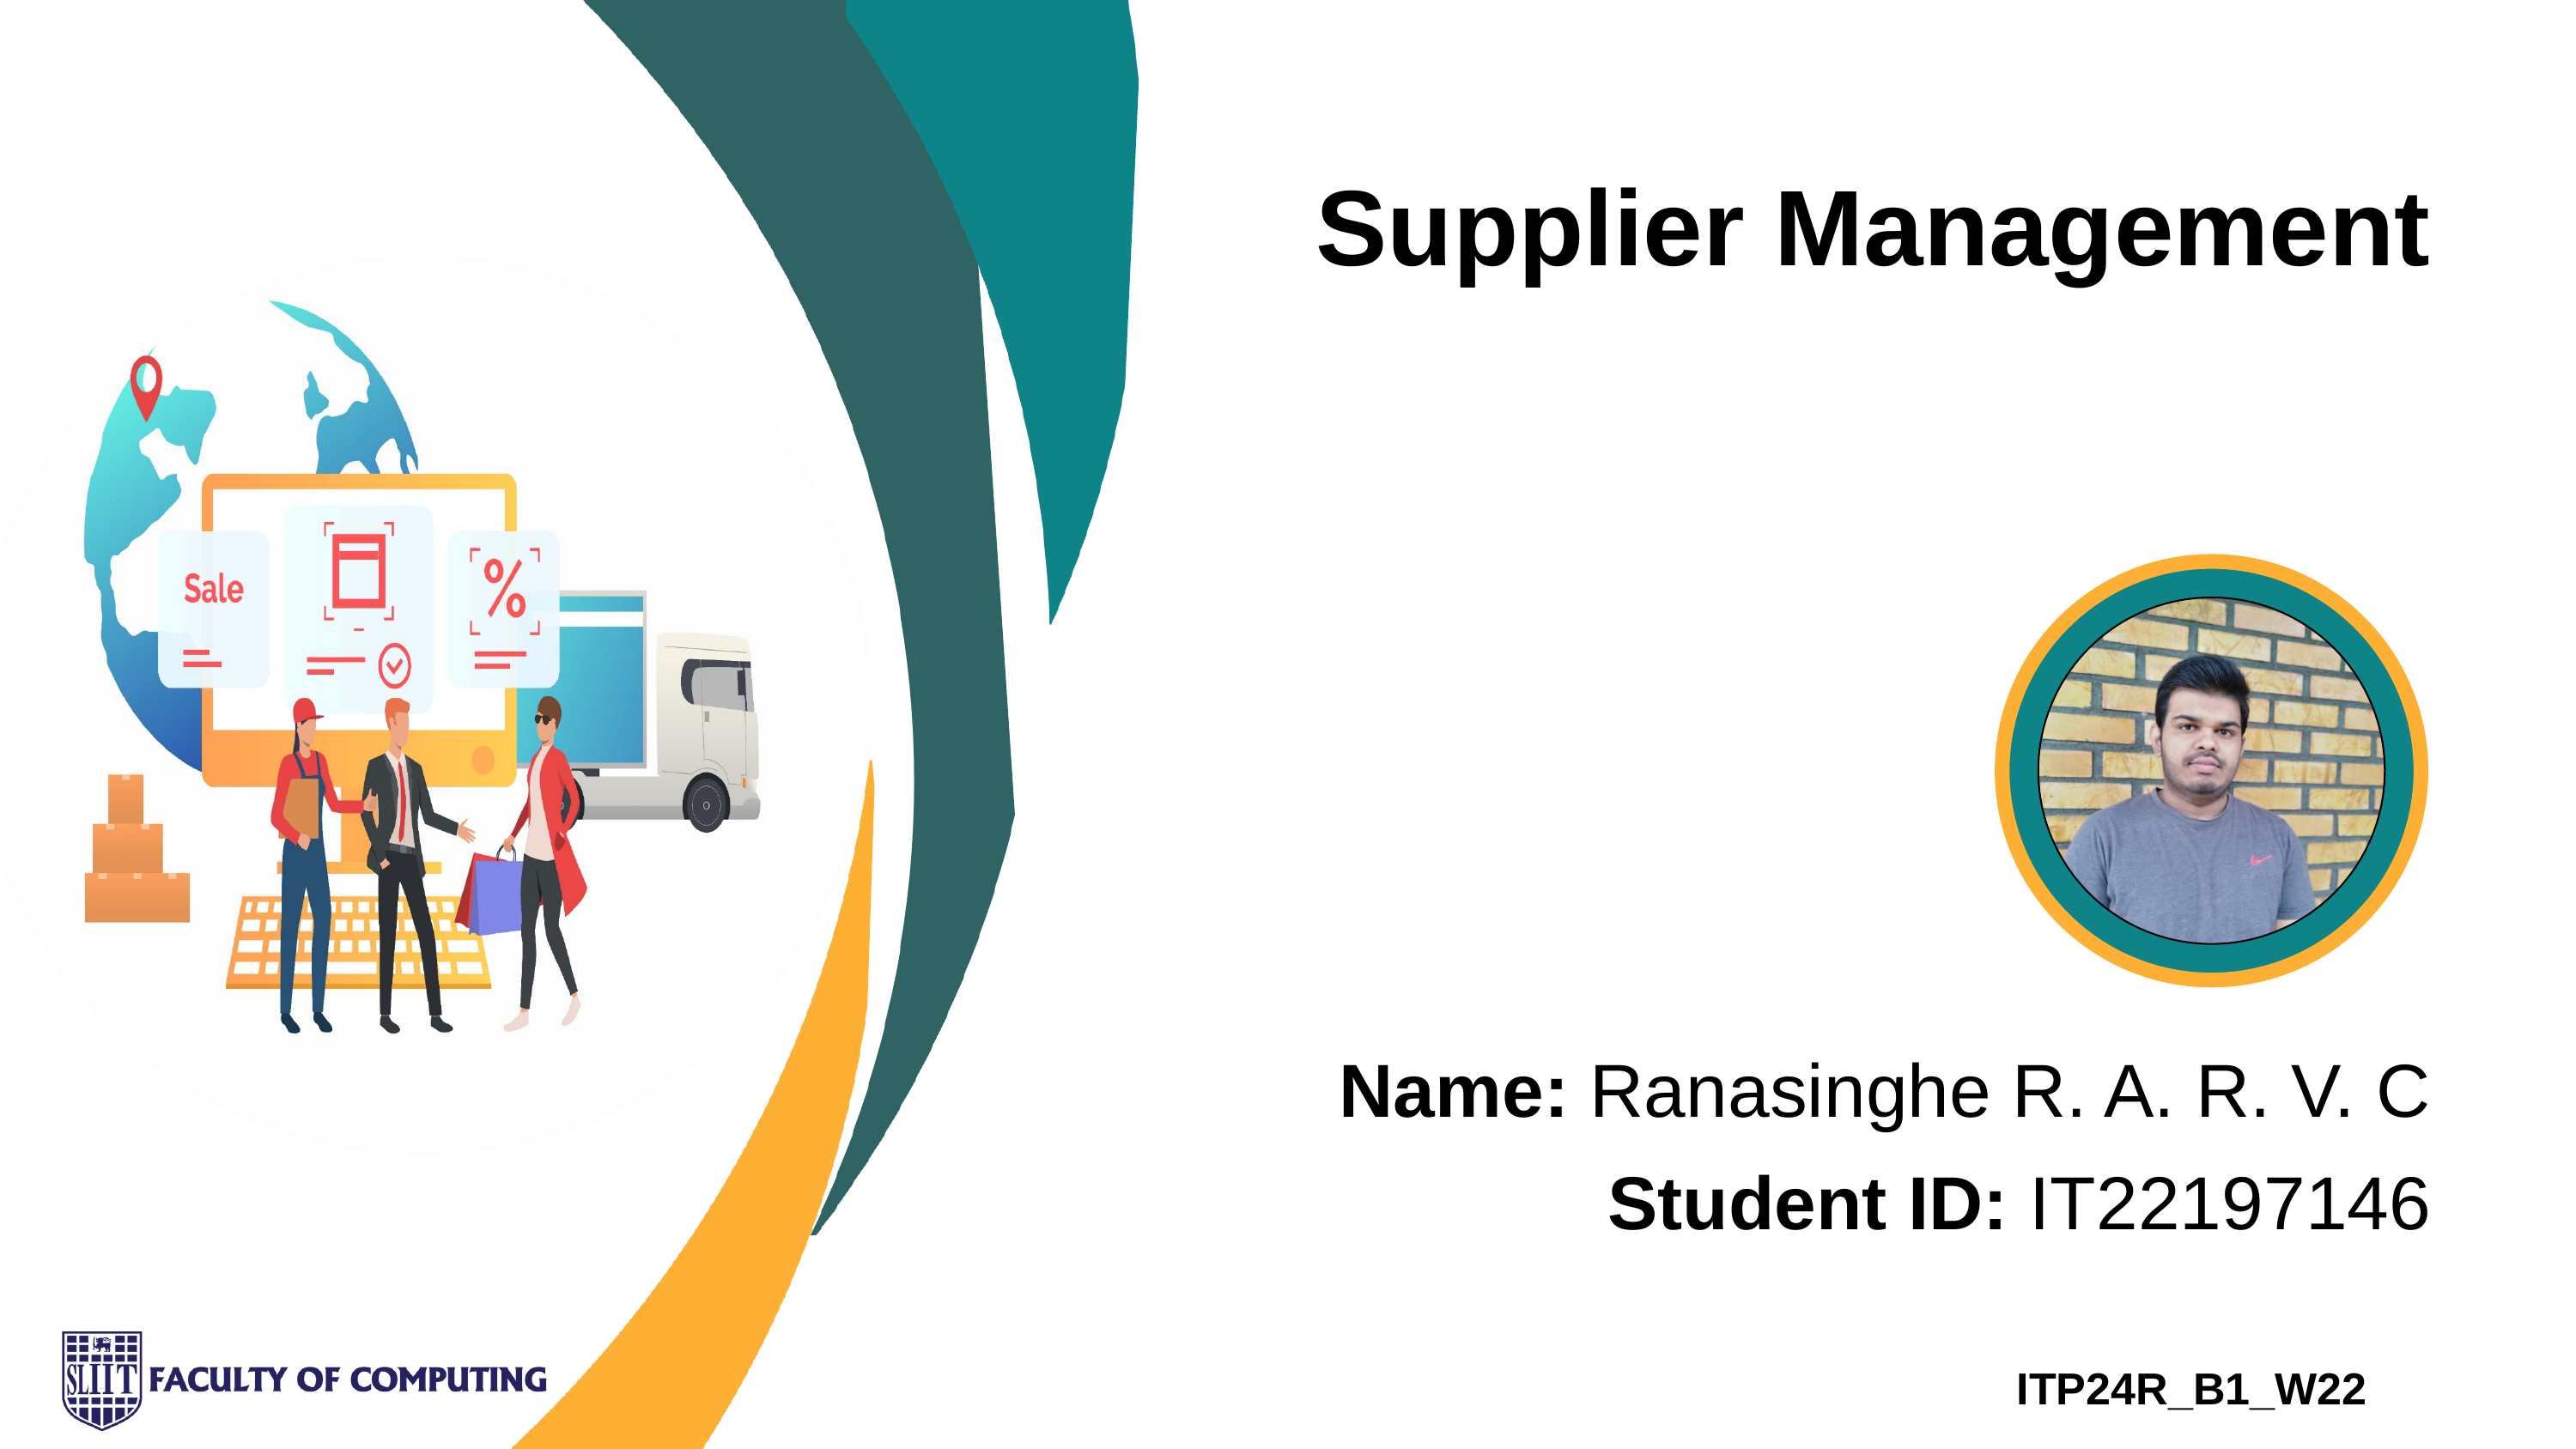

Supplier Management

Name: Ranasinghe R. A. R. V. C
Student ID: IT22197146

ITP24R_B1_W22